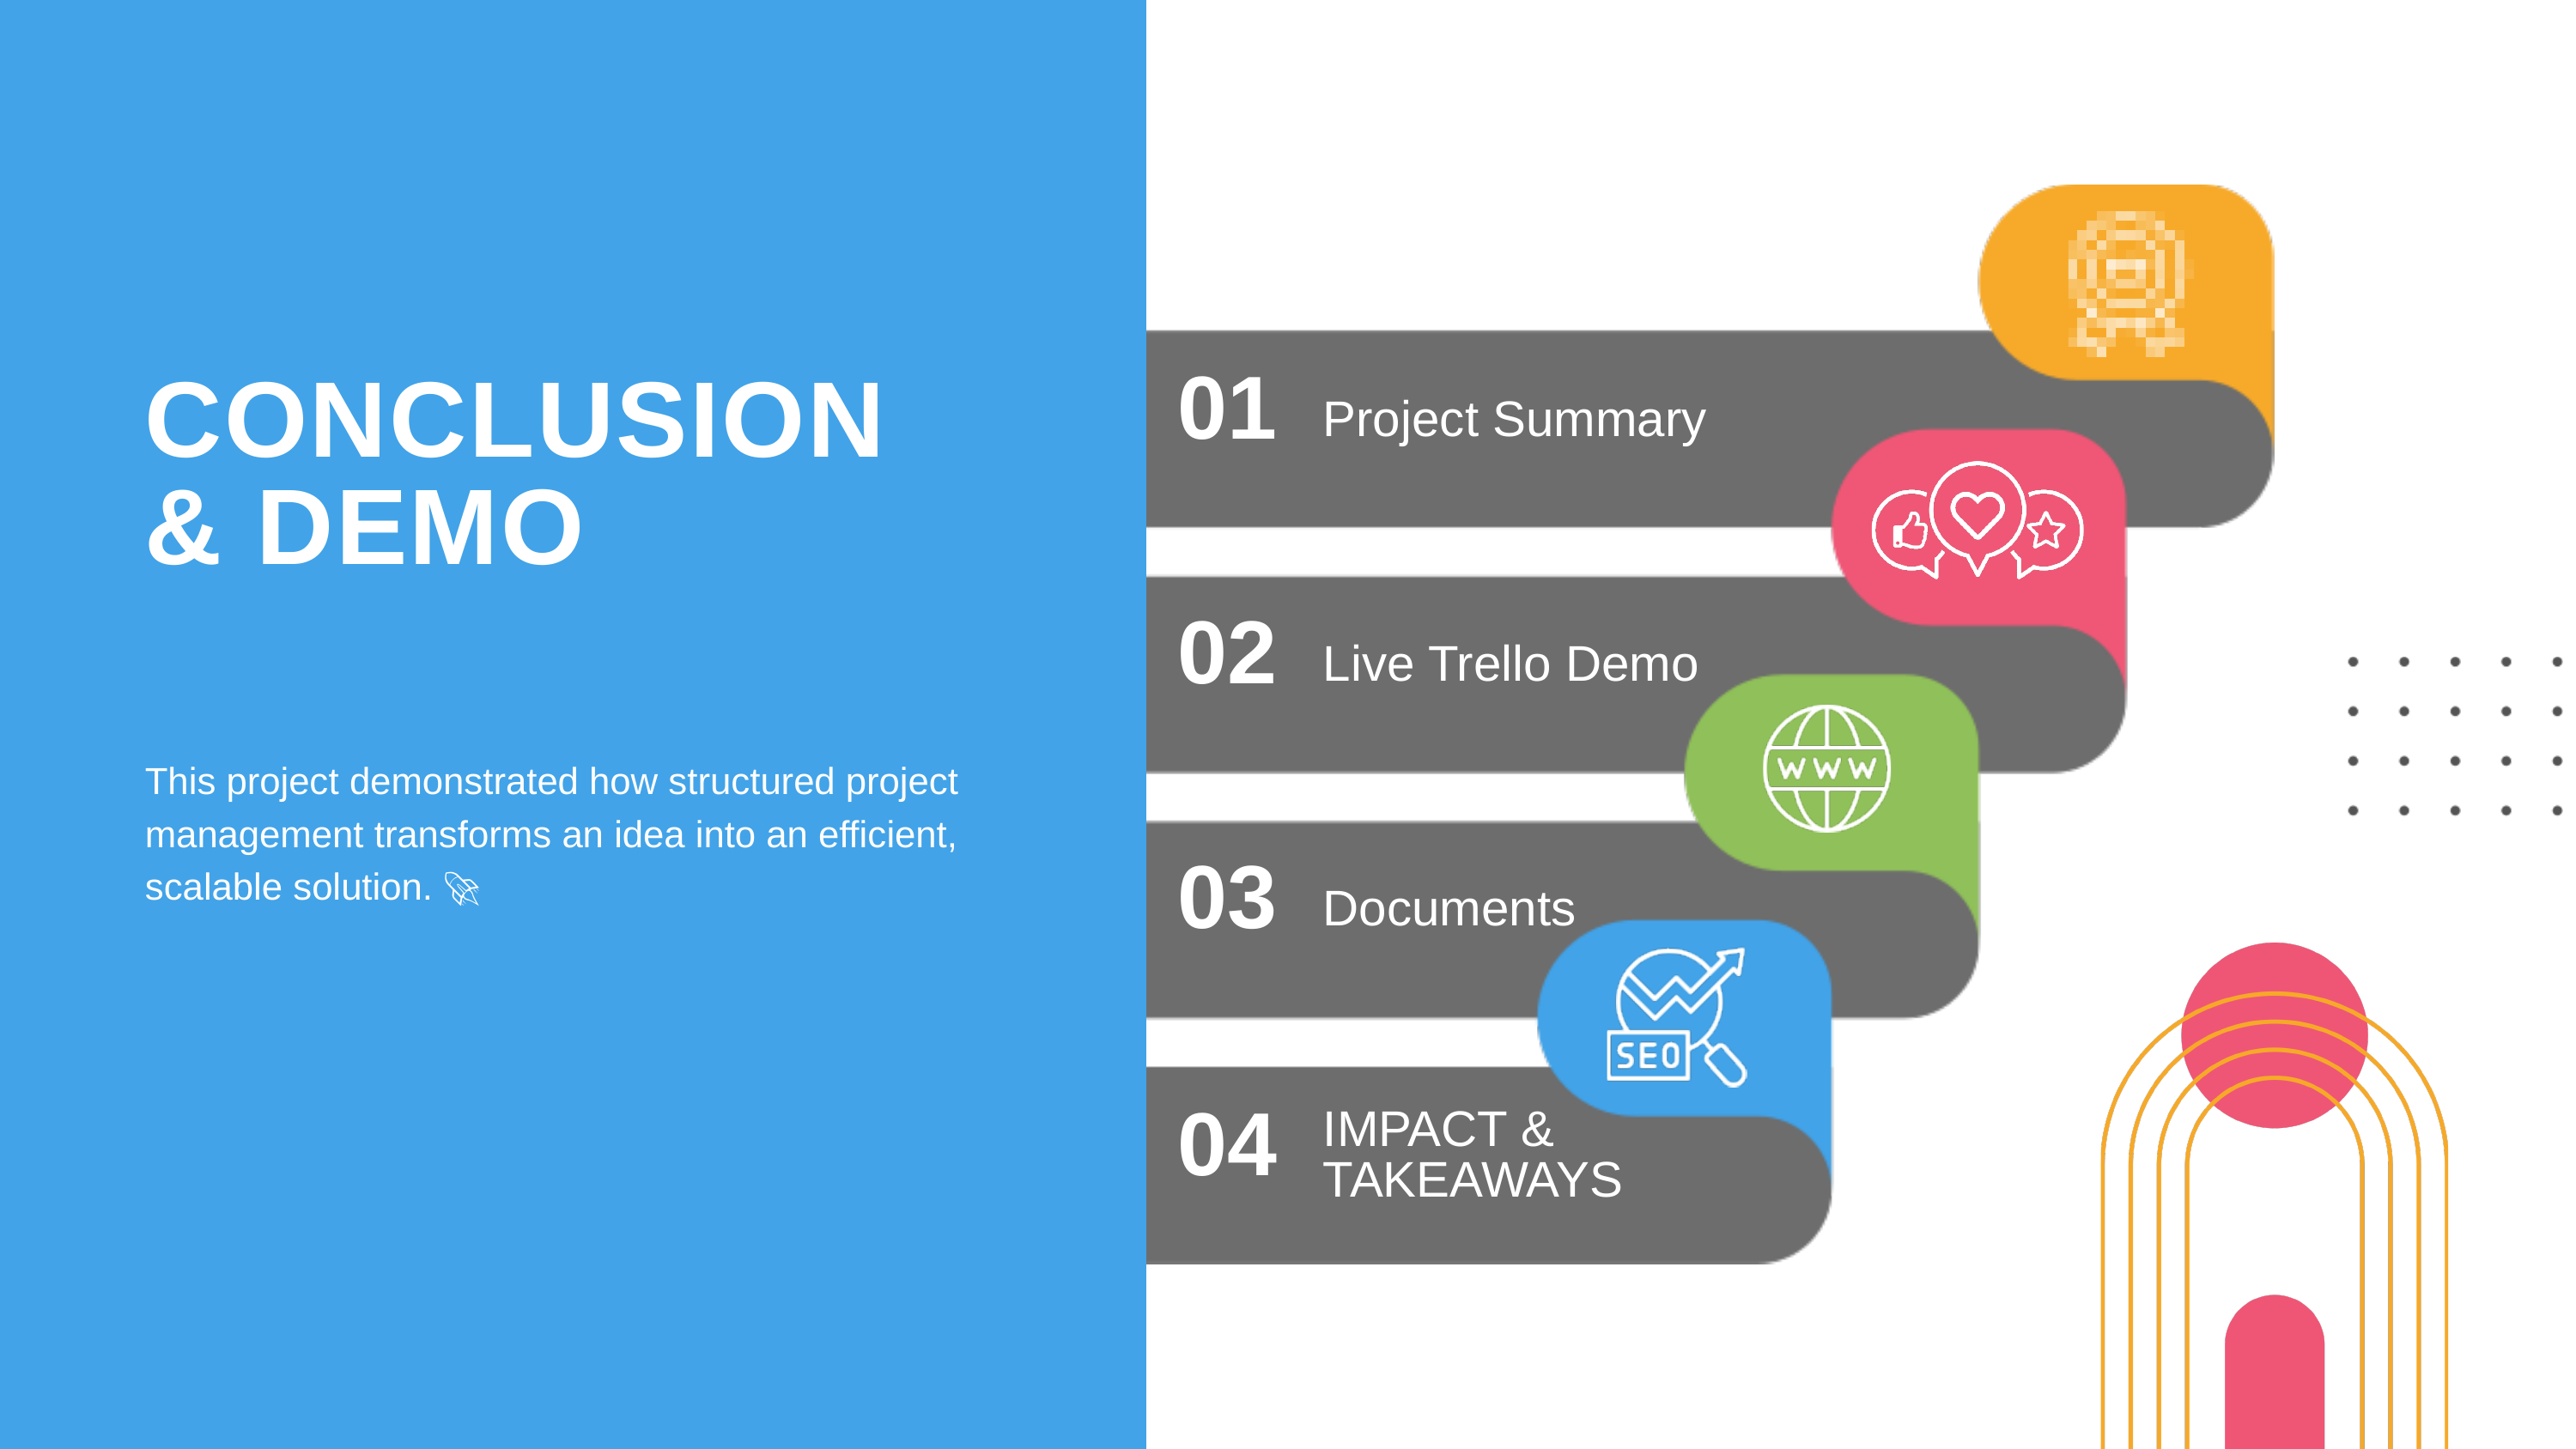

01
CONCLUSION & DEMO
Project Summary

02
Live Trello Demo

This project demonstrated how structured project management transforms an idea into an efficient, scalable solution. 🚀
03
Documents

04
IMPACT & TAKEAWAYS